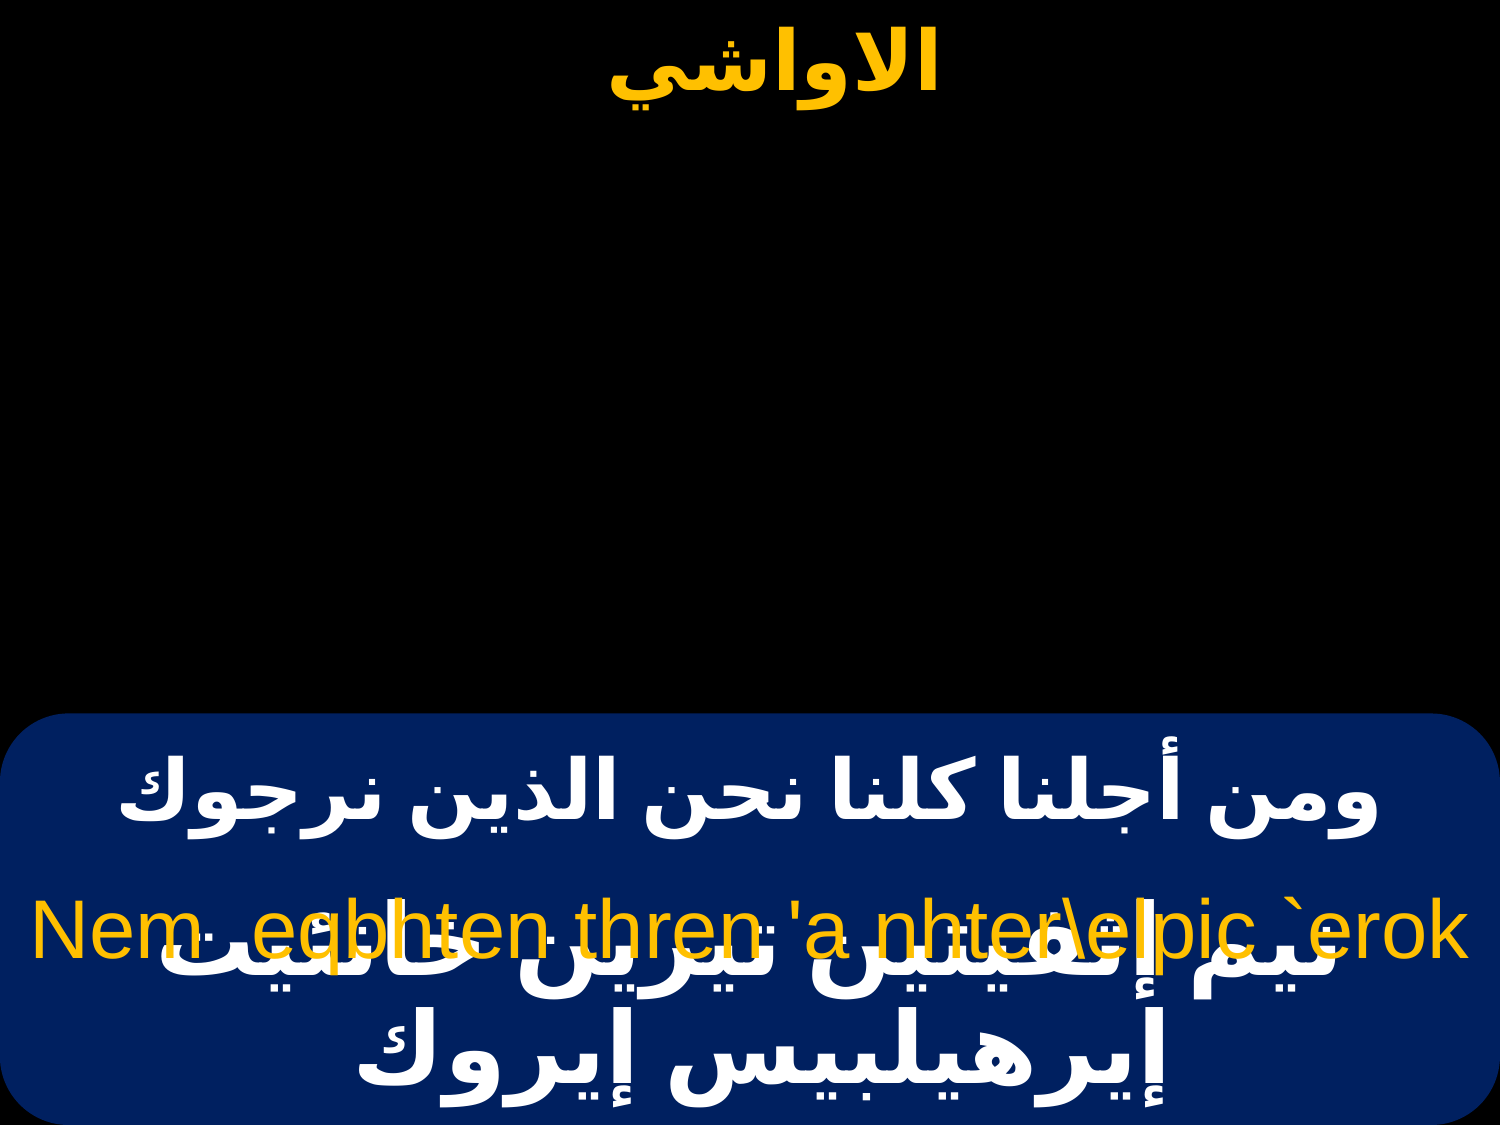

# ومن أجلنا كلنا نحن الذين نرجوك
Nem  eqbhten thren 'a nhter\elpic `erok
نيم إثفيتين تيرين خانئيت إيرهيلبيس إيروك